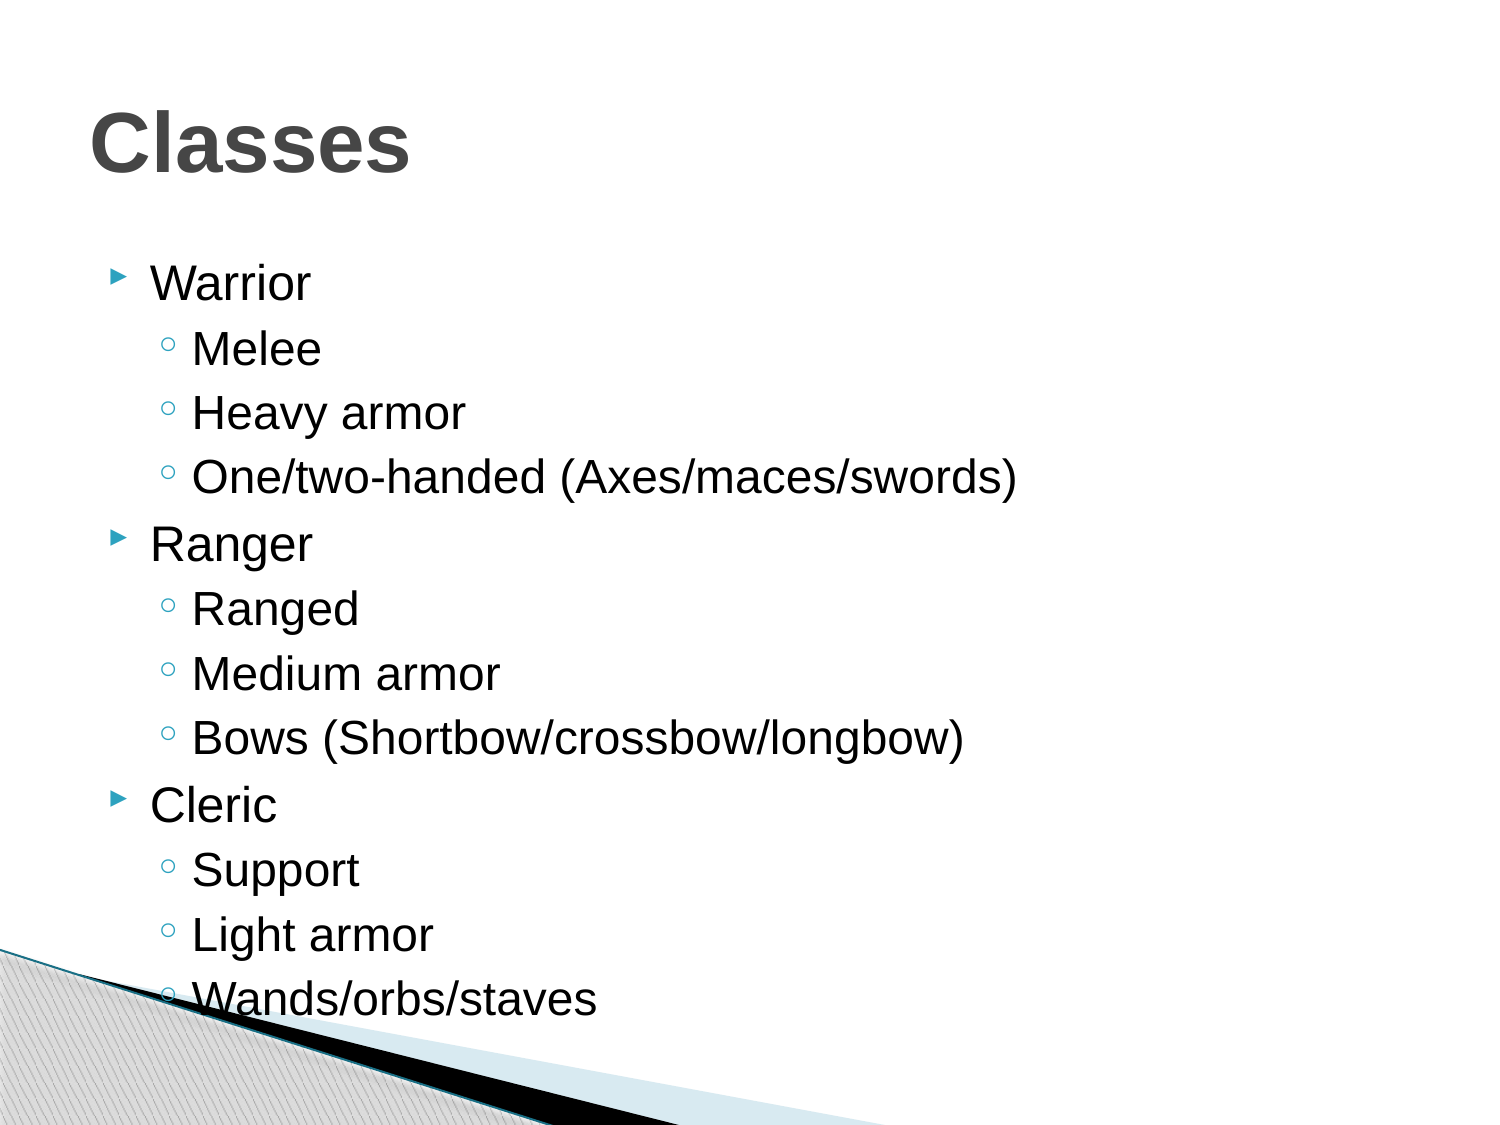

# Classes
Warrior
Melee
Heavy armor
One/two-handed (Axes/maces/swords)
Ranger
Ranged
Medium armor
Bows (Shortbow/crossbow/longbow)
Cleric
Support
Light armor
Wands/orbs/staves